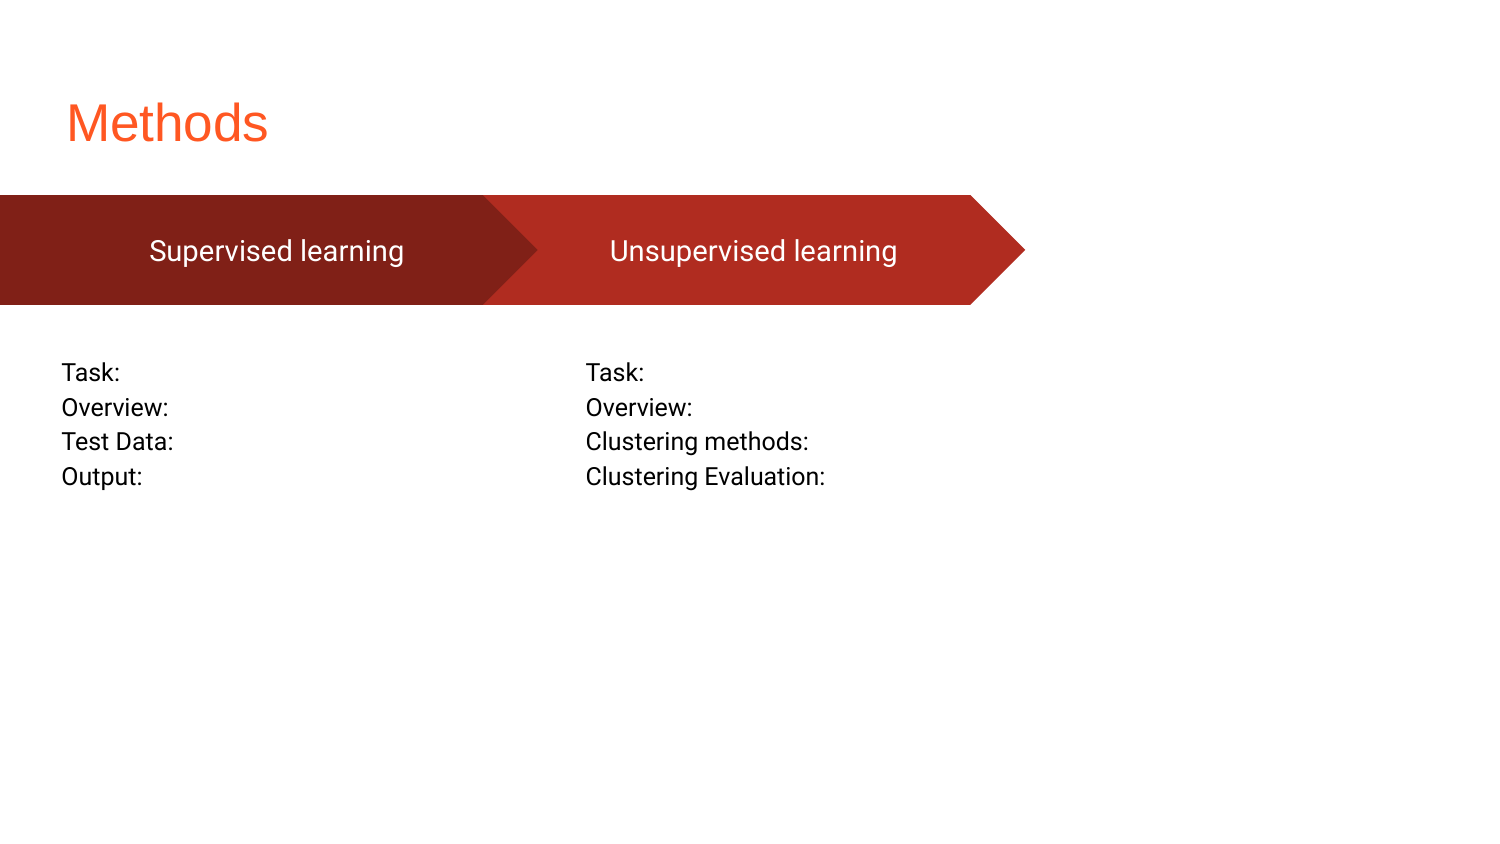

# Methods
Unsupervised learning
Task:
Overview:
Clustering methods:
Clustering Evaluation:

Supervised learning
Task:
Overview:
Test Data:
Output: